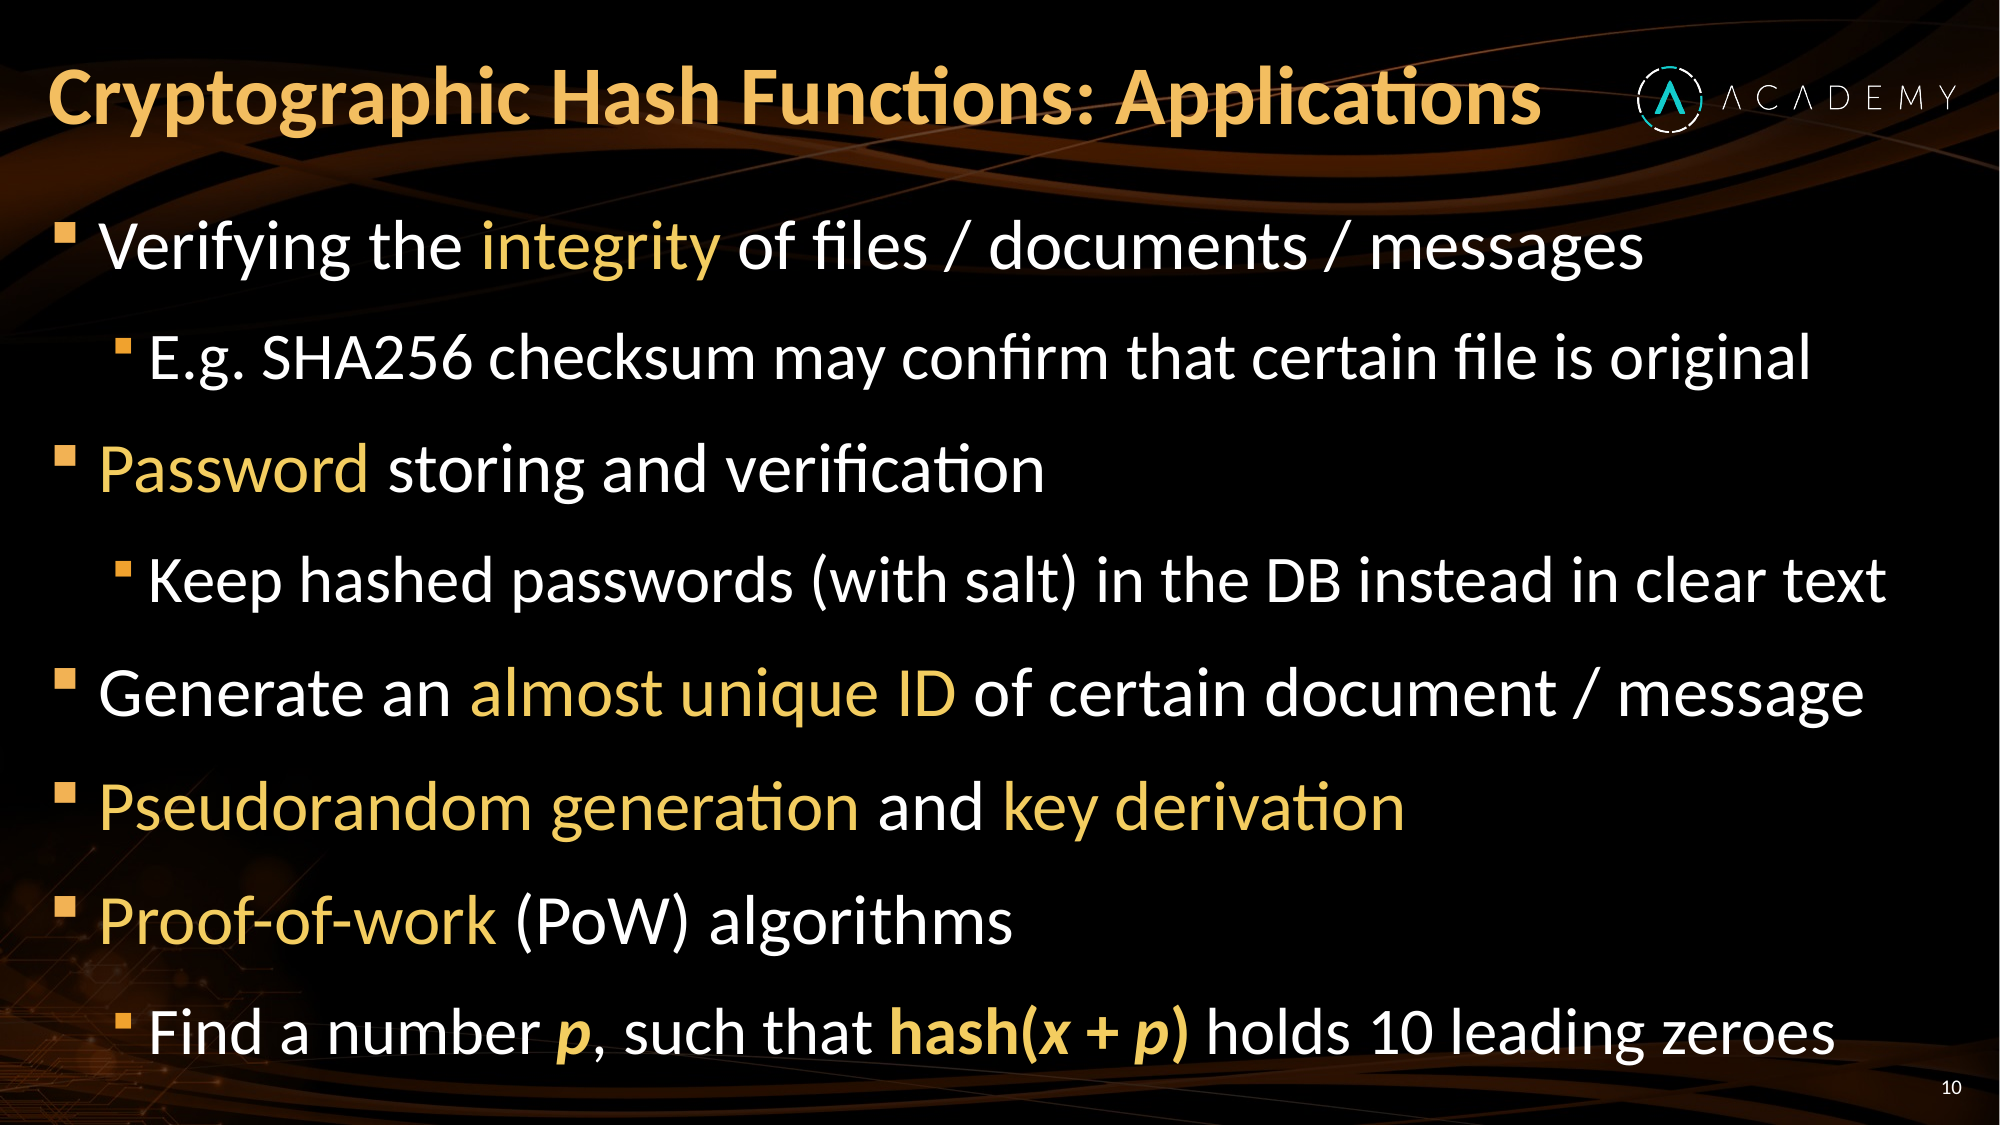

# Cryptographic Hash Functions: Applications
Verifying the integrity of files / documents / messages
E.g. SHA256 checksum may confirm that certain file is original
Password storing and verification
Keep hashed passwords (with salt) in the DB instead in clear text
Generate an almost unique ID of certain document / message
Pseudorandom generation and key derivation
Proof-of-work (PoW) algorithms
Find a number p, such that hash(x + p) holds 10 leading zeroes
10